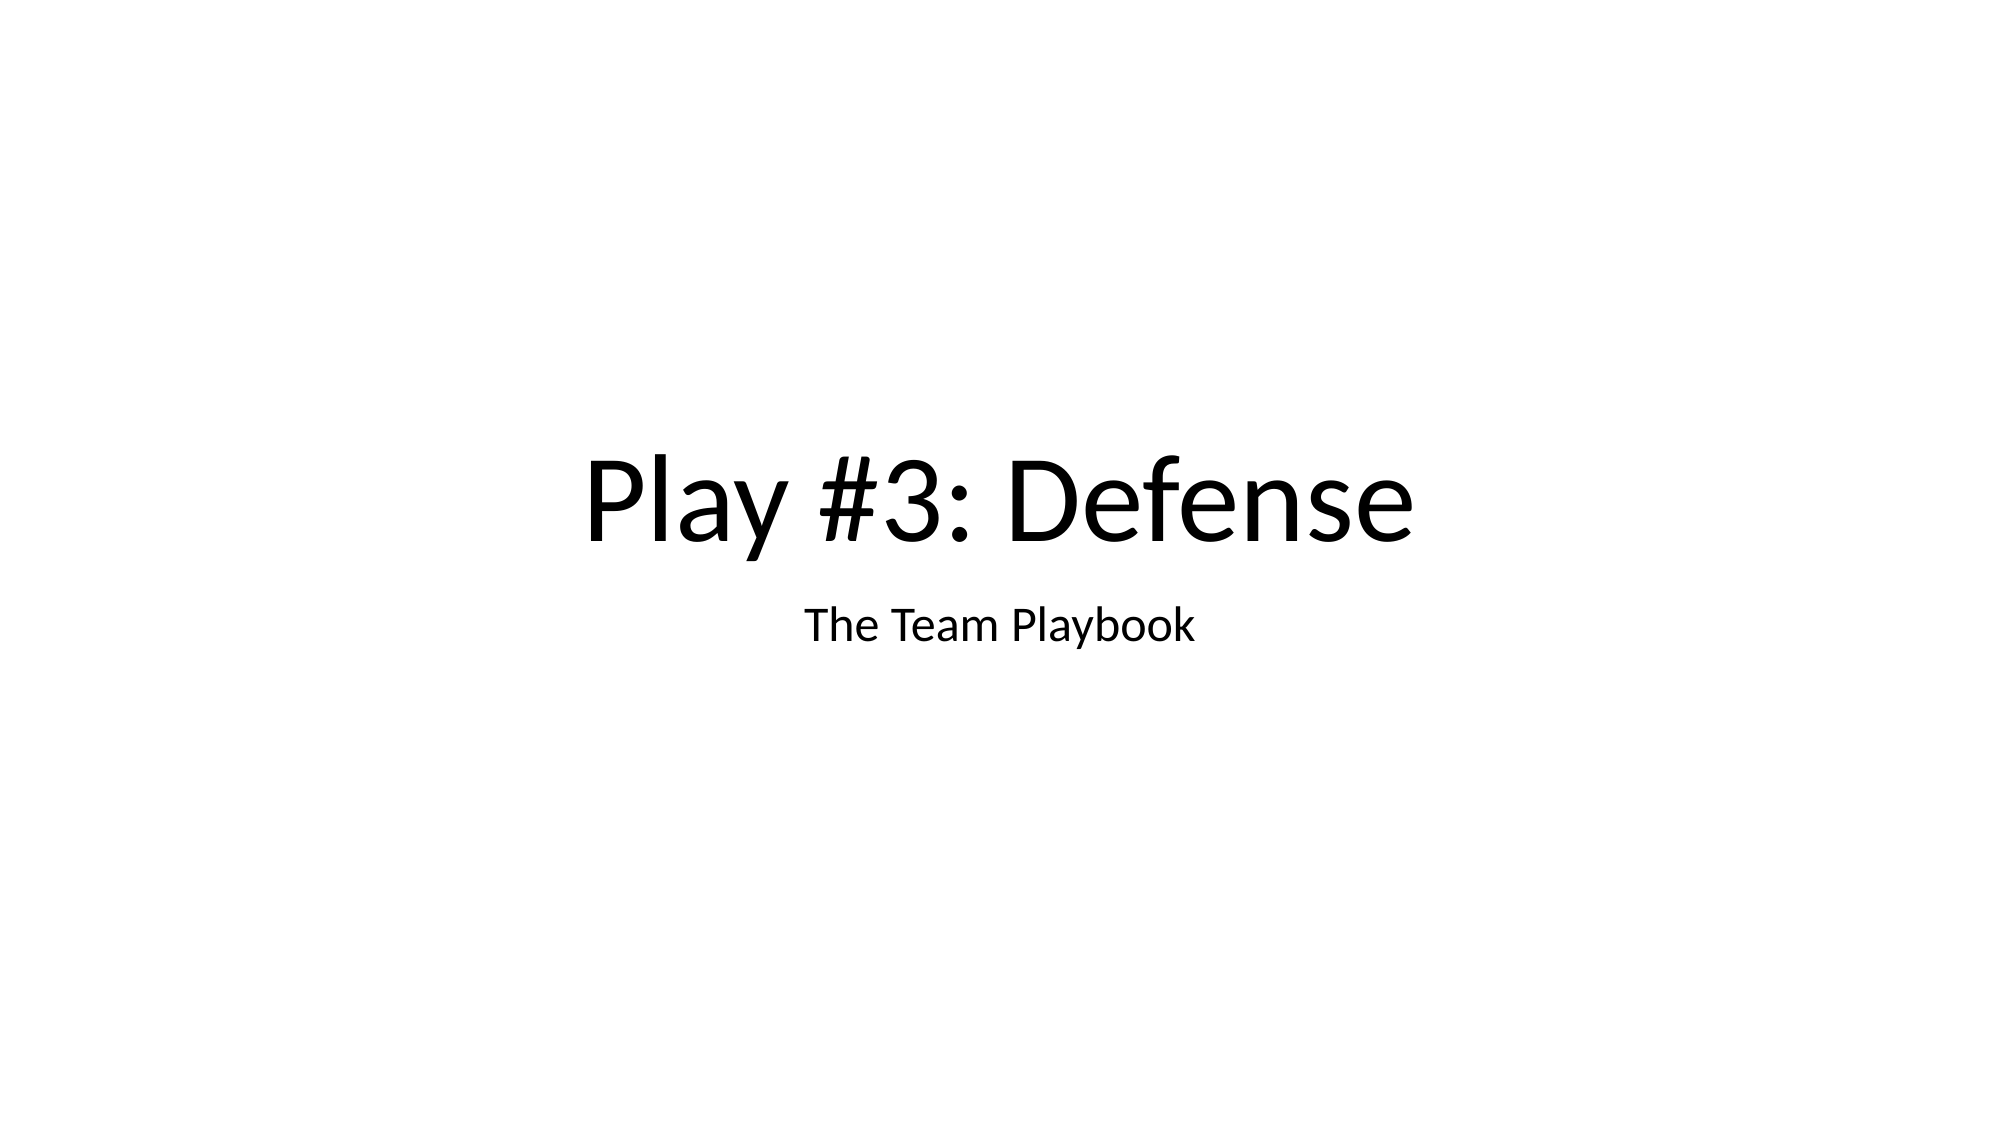

# Play #3: Defense
The Team Playbook